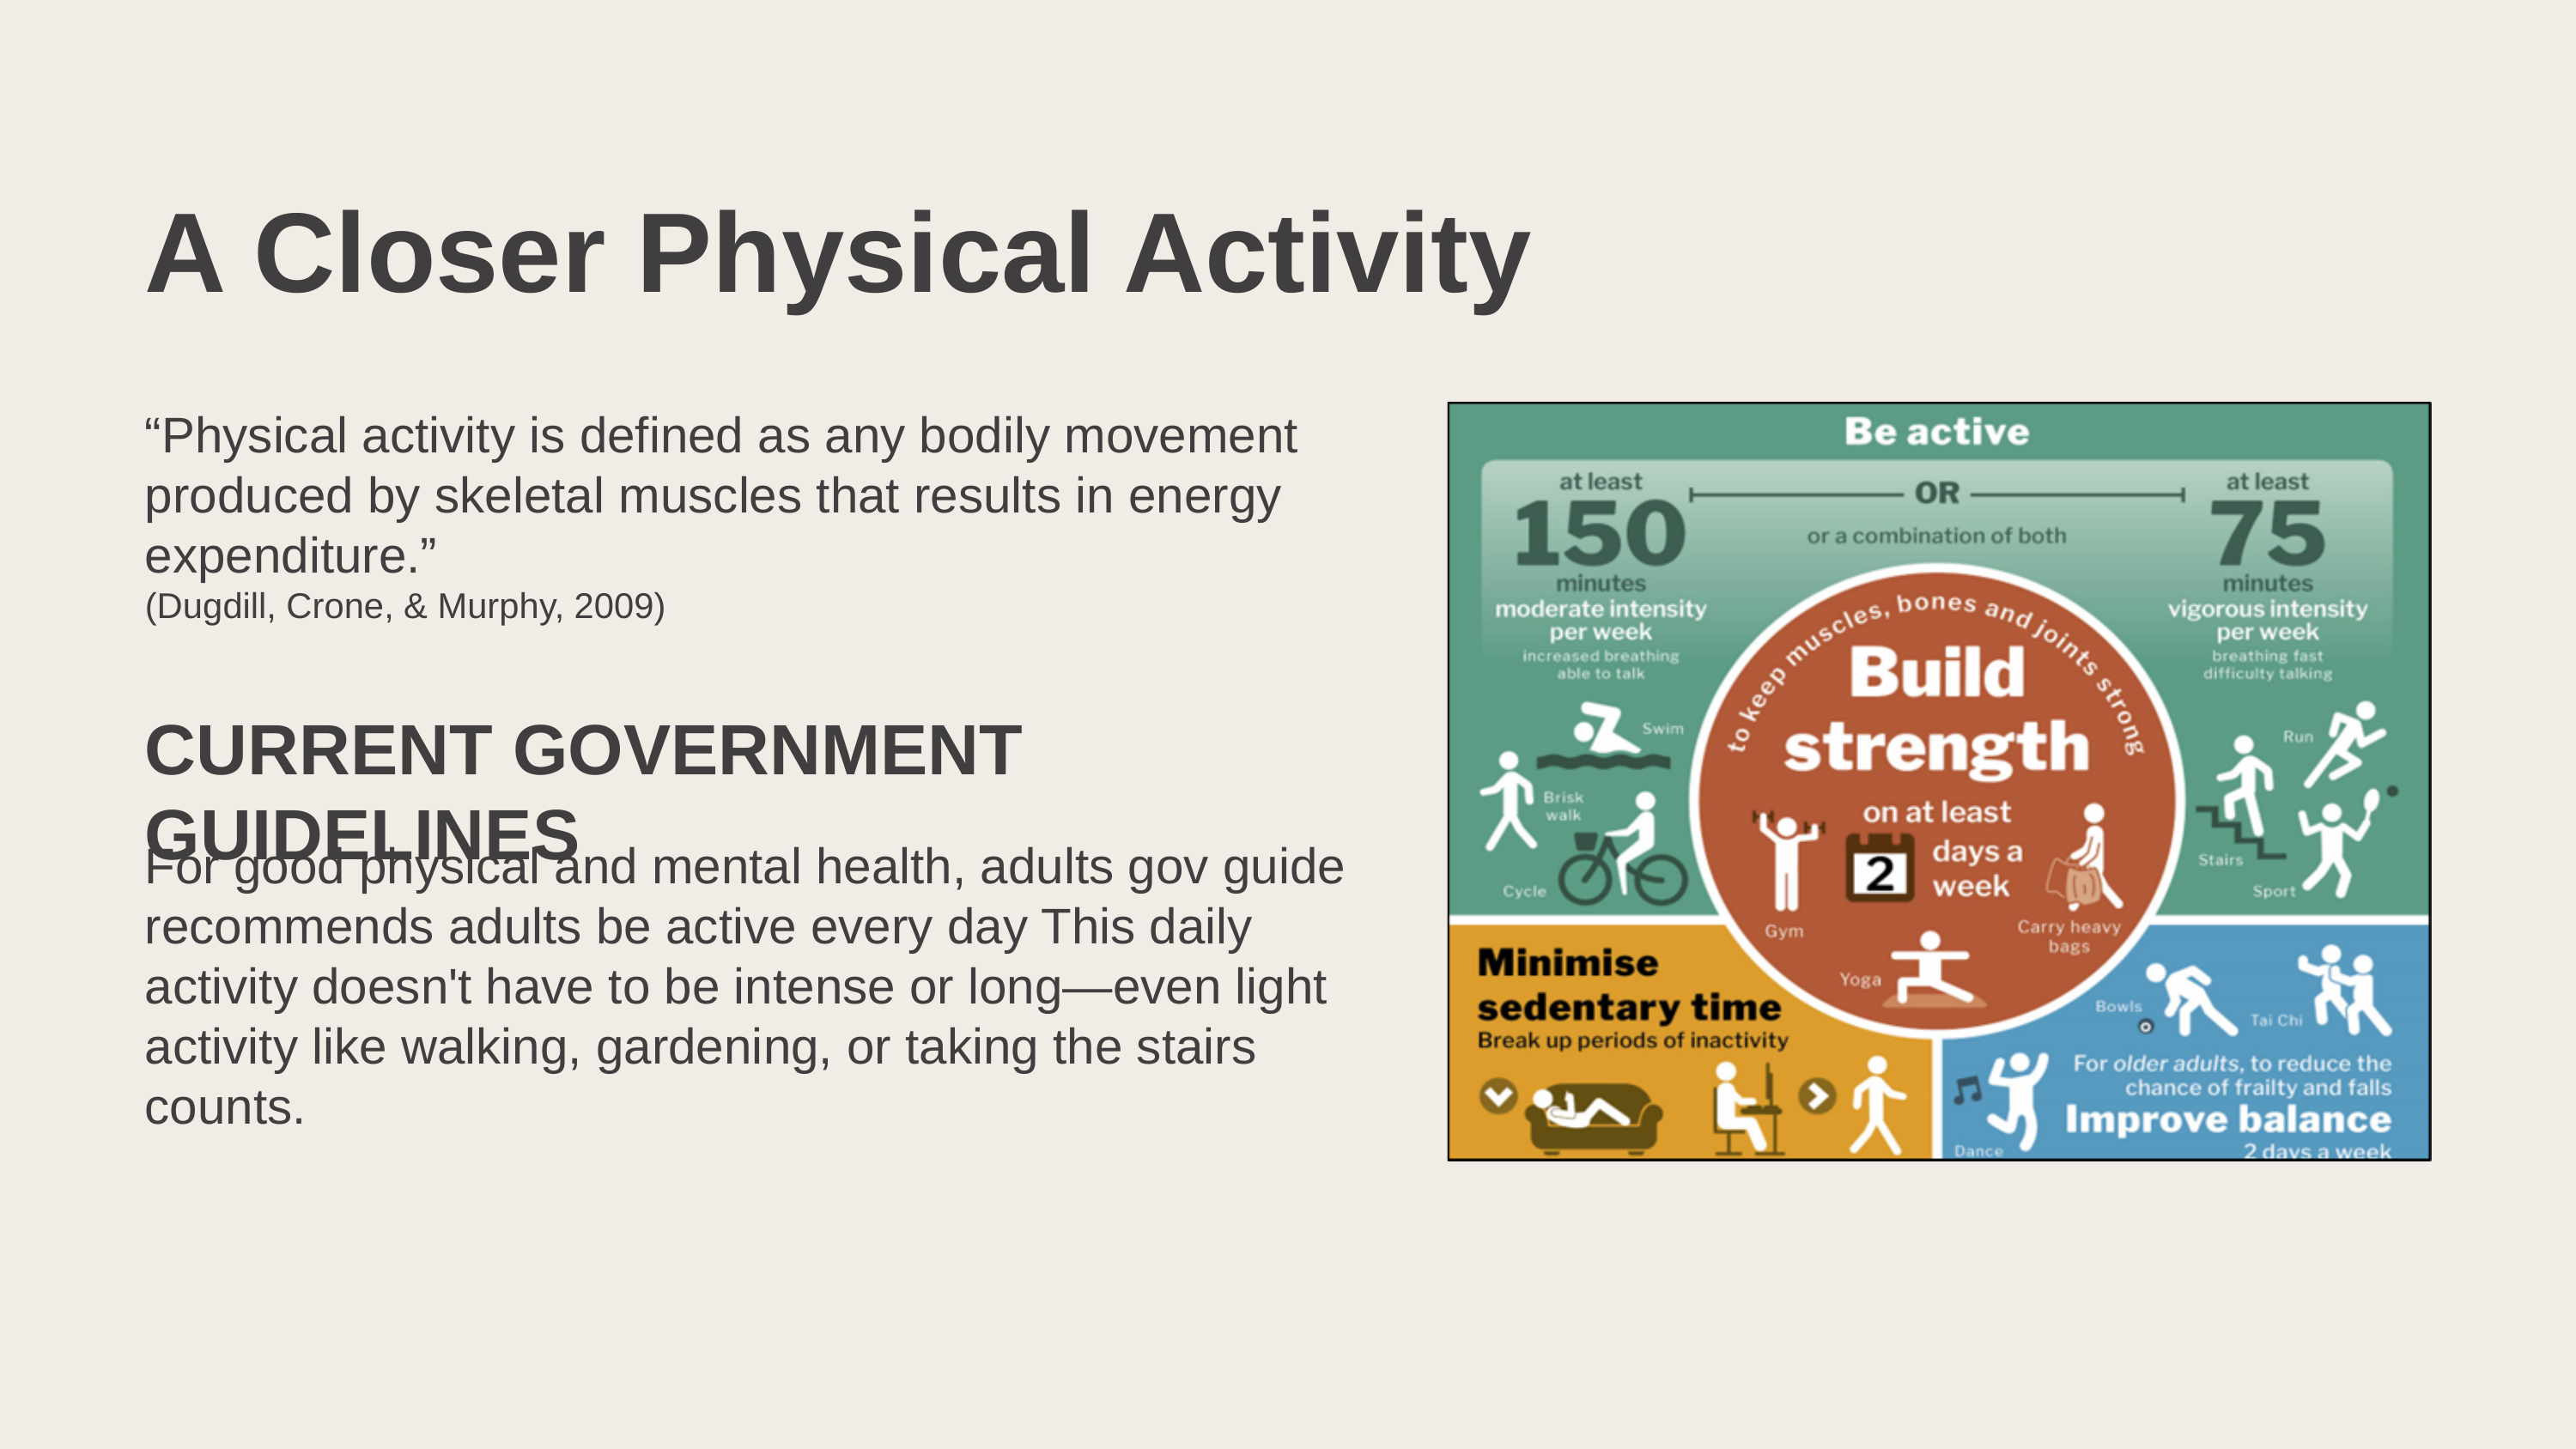

A Closer Physical Activity

“Physical activity is defined as any bodily movement produced by skeletal muscles that results in energy expenditure.”
(Dugdill, Crone, & Murphy, 2009)

CURRENT GOVERNMENT GUIDELINES
For good physical and mental health, adults gov guide recommends adults be active every day This daily activity doesn't have to be intense or long—even light activity like walking, gardening, or taking the stairs counts.